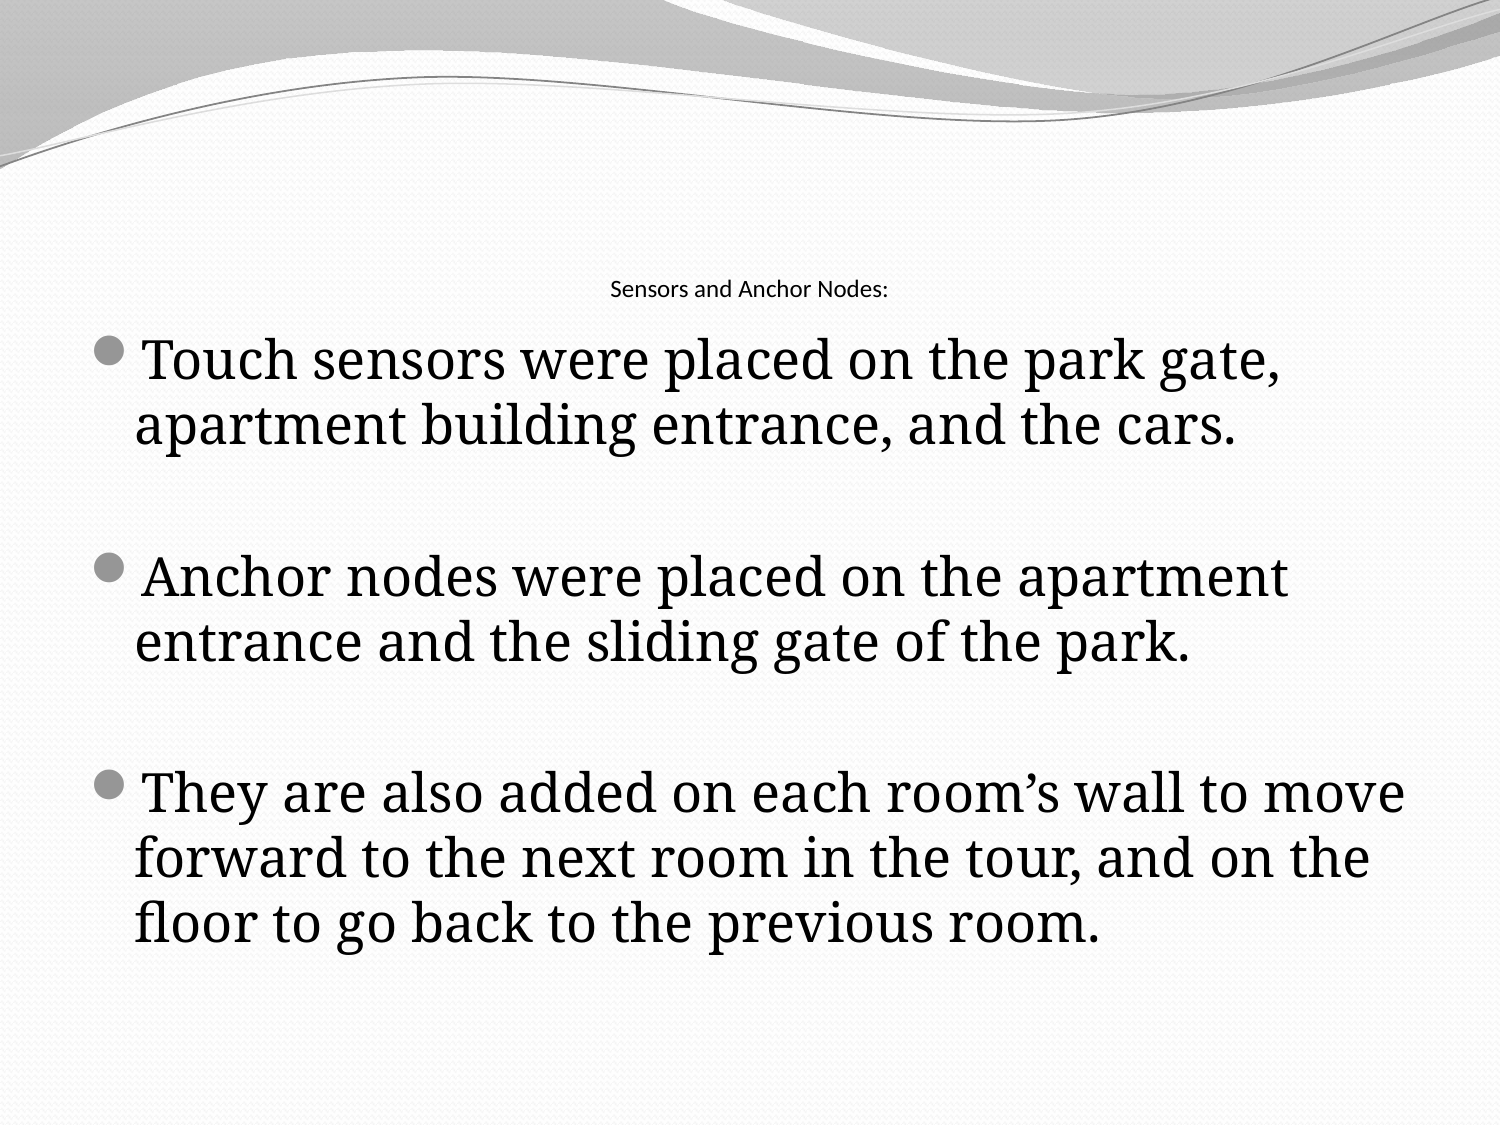

# Sensors and Anchor Nodes:
Touch sensors were placed on the park gate, apartment building entrance, and the cars.

Anchor nodes were placed on the apartment entrance and the sliding gate of the park.

They are also added on each room’s wall to move forward to the next room in the tour, and on the floor to go back to the previous room.